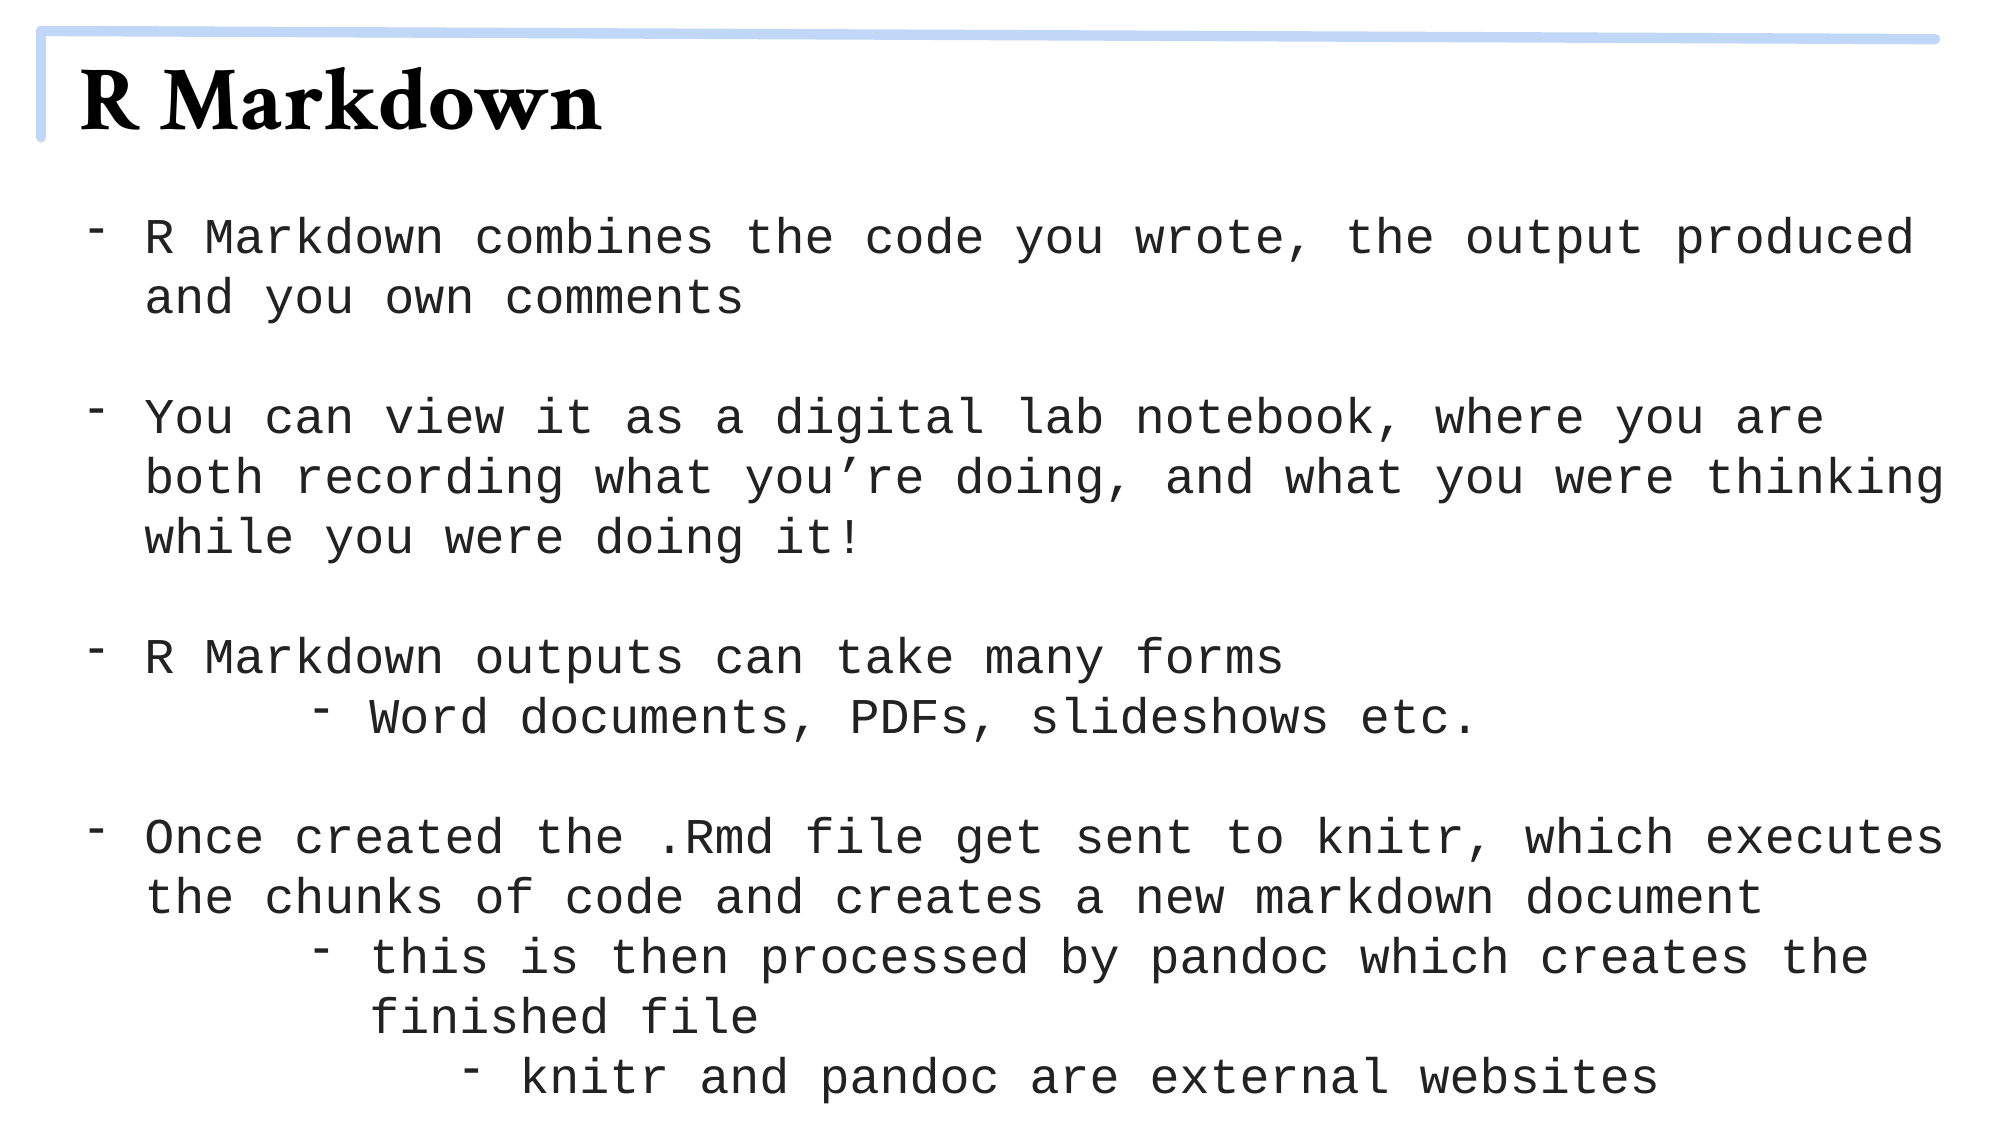

R Markdown
R Markdown combines the code you wrote, the output produced and you own comments

You can view it as a digital lab notebook, where you are both recording what you’re doing, and what you were thinking while you were doing it!

R Markdown outputs can take many forms
Word documents, PDFs, slideshows etc.

Once created the .Rmd file get sent to knitr, which executes the chunks of code and creates a new markdown document
this is then processed by pandoc which creates the finished file
knitr and pandoc are external websites